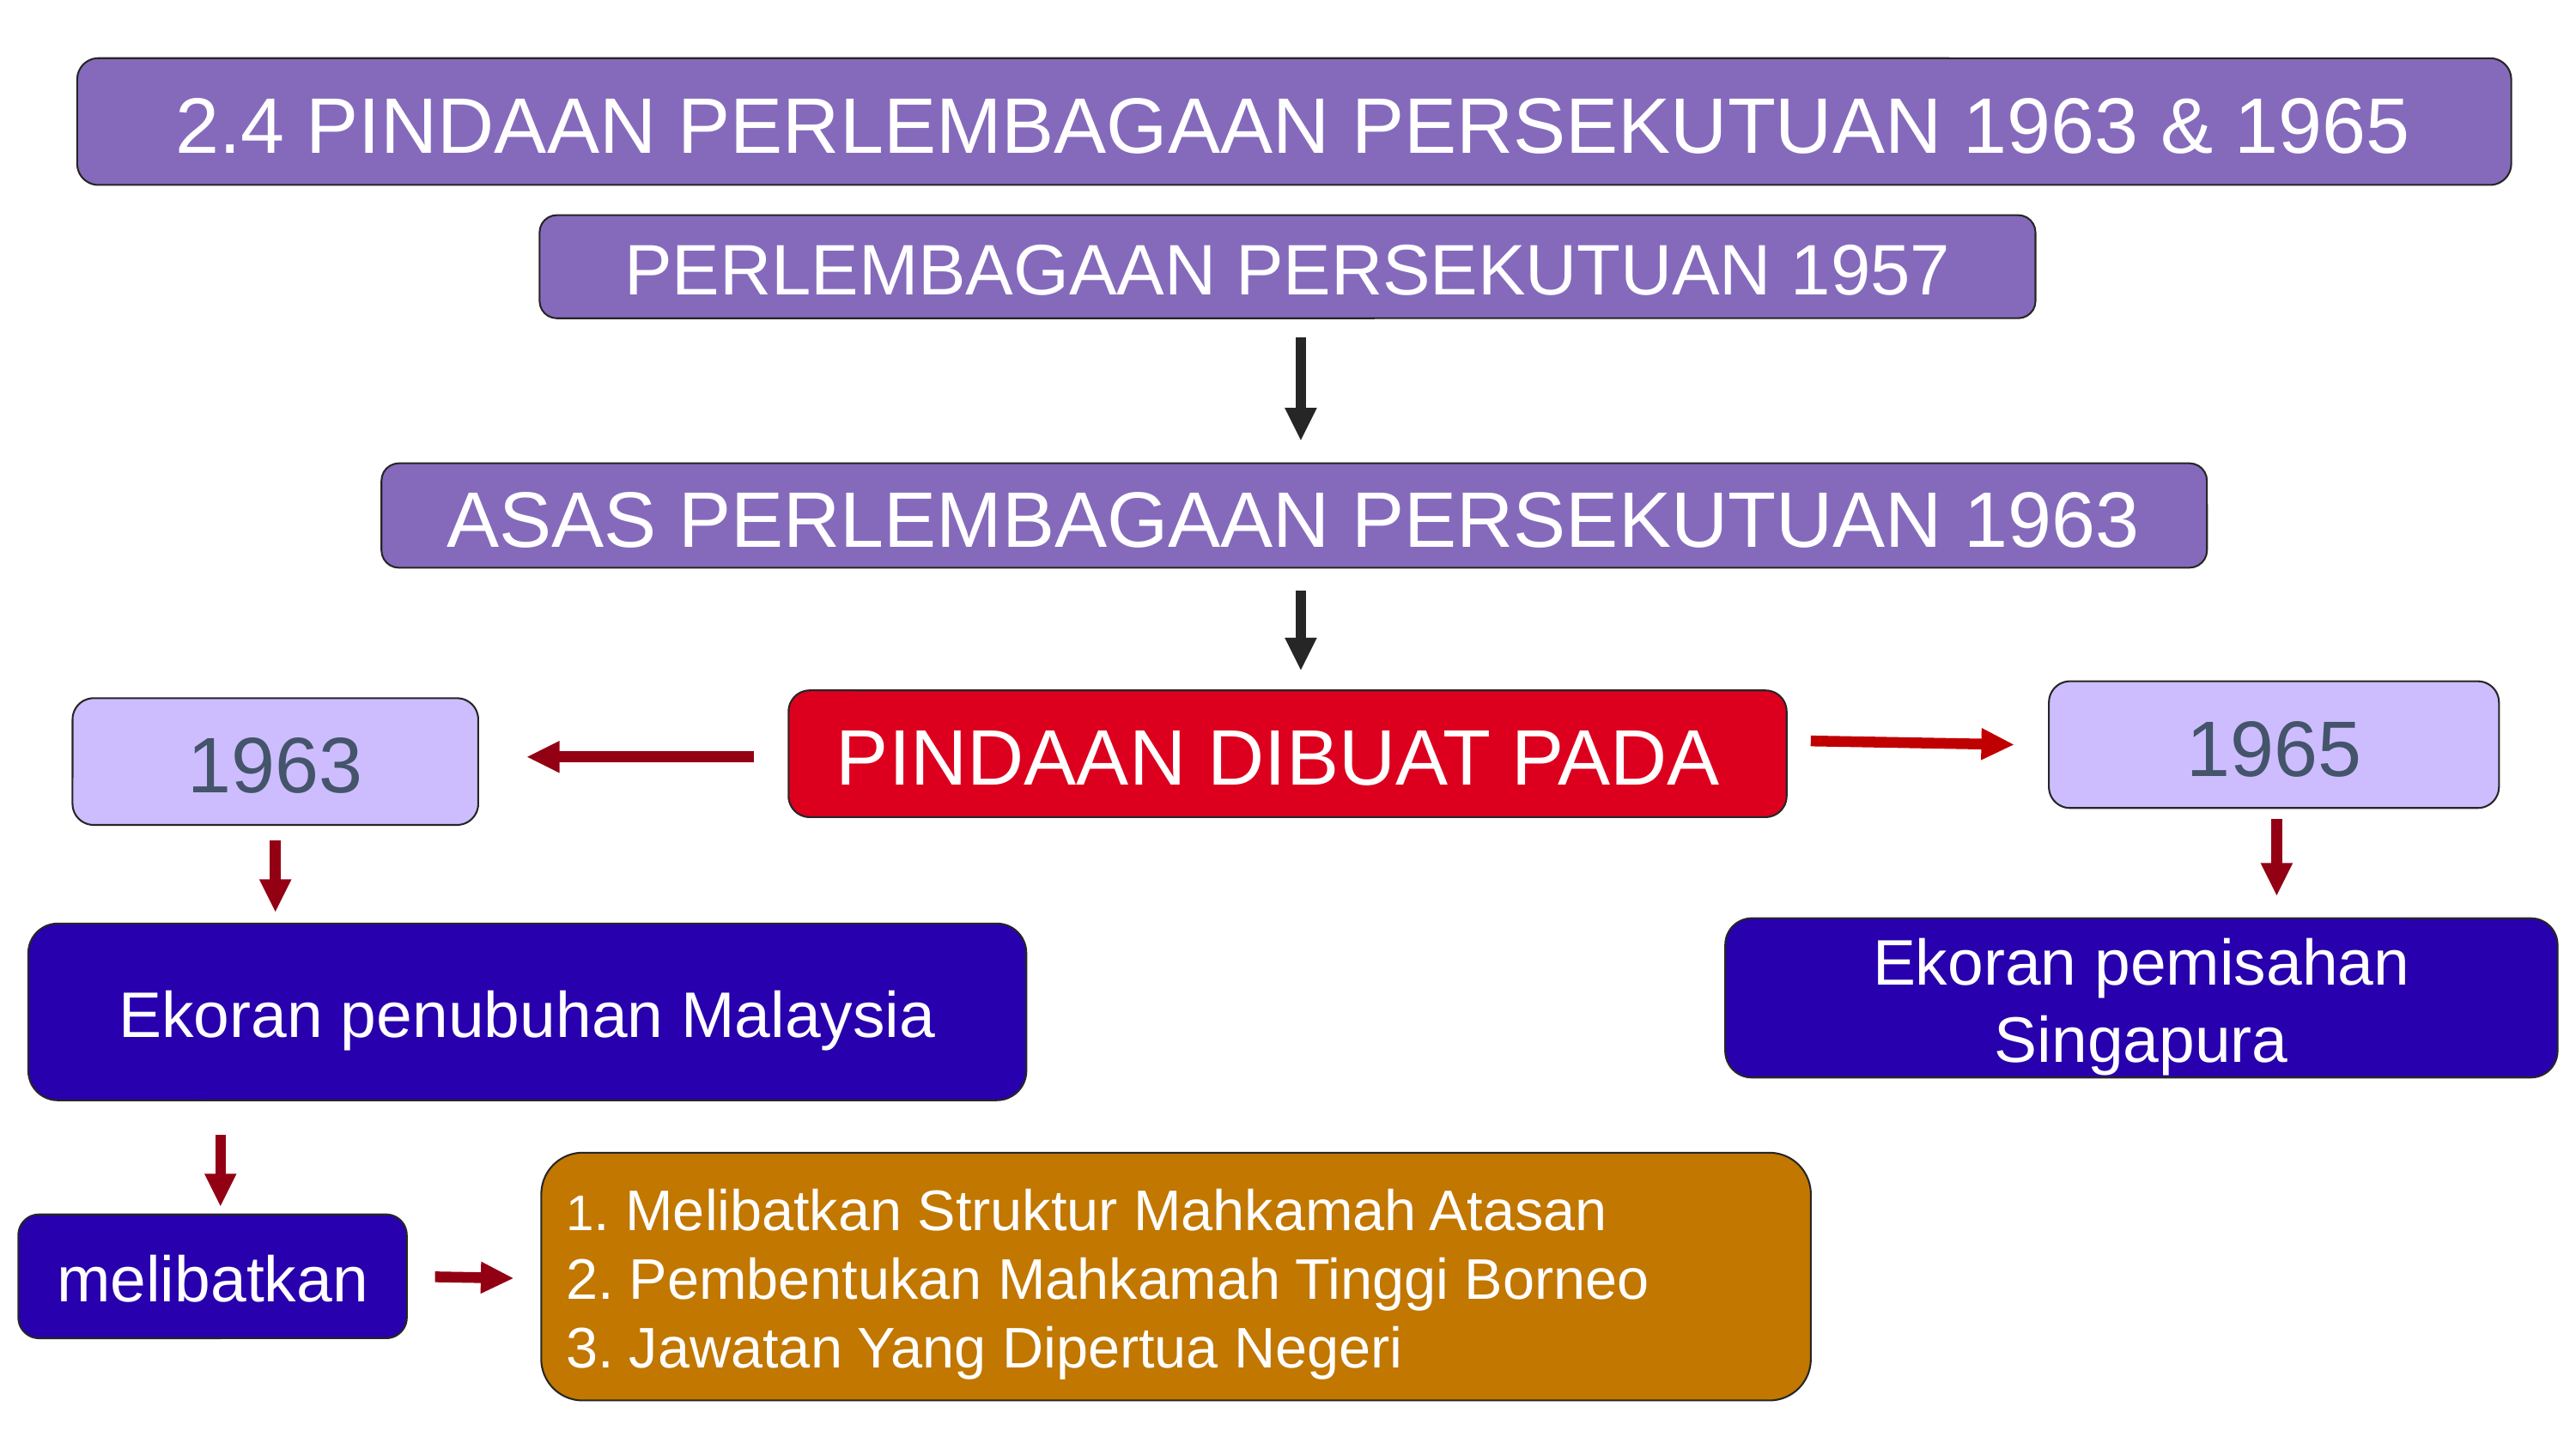

2.4 PINDAAN PERLEMBAGAAN PERSEKUTUAN 1963 & 1965
PERLEMBAGAAN PERSEKUTUAN 1957
ASAS PERLEMBAGAAN PERSEKUTUAN 1963
1965
PINDAAN DIBUAT PADA
1963
Ekoran pemisahan Singapura
Ekoran penubuhan Malaysia
1. Melibatkan Struktur Mahkamah Atasan
2. Pembentukan Mahkamah Tinggi Borneo
3. Jawatan Yang Dipertua Negeri
melibatkan